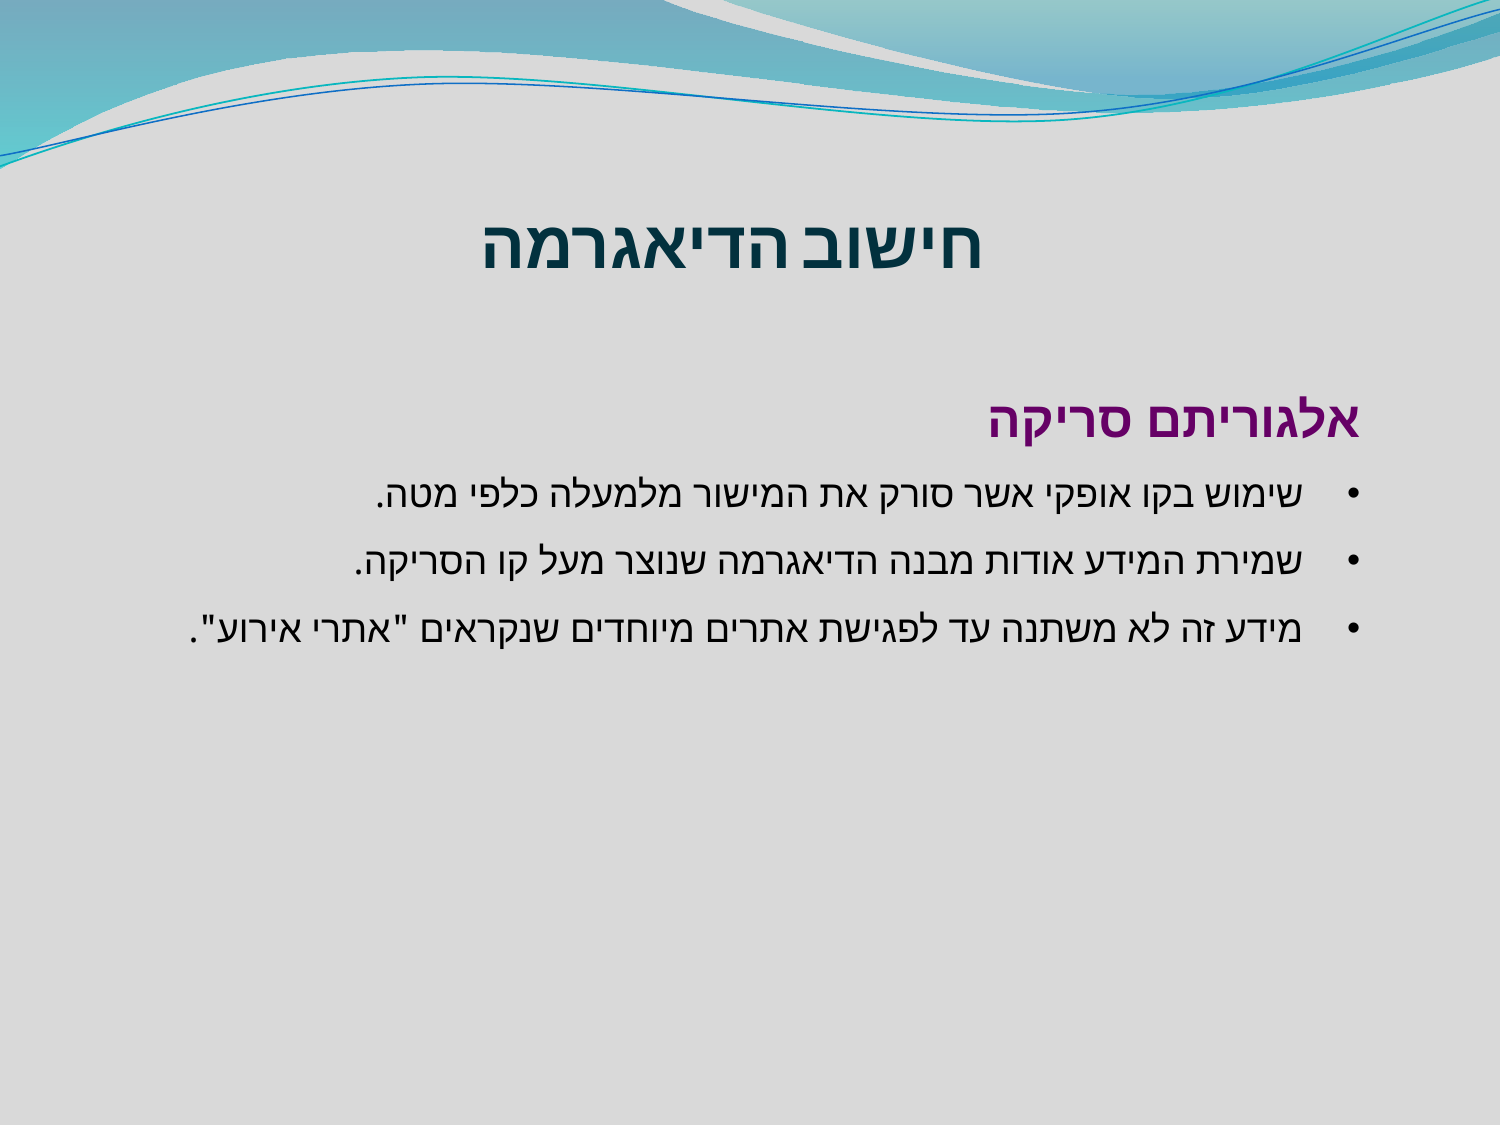

חישוב הדיאגרמה

אלגוריתם סריקה
שימוש בקו אופקי אשר סורק את המישור מלמעלה כלפי מטה.
שמירת המידע אודות מבנה הדיאגרמה שנוצר מעל קו הסריקה.
מידע זה לא משתנה עד לפגישת אתרים מיוחדים שנקראים "אתרי אירוע".